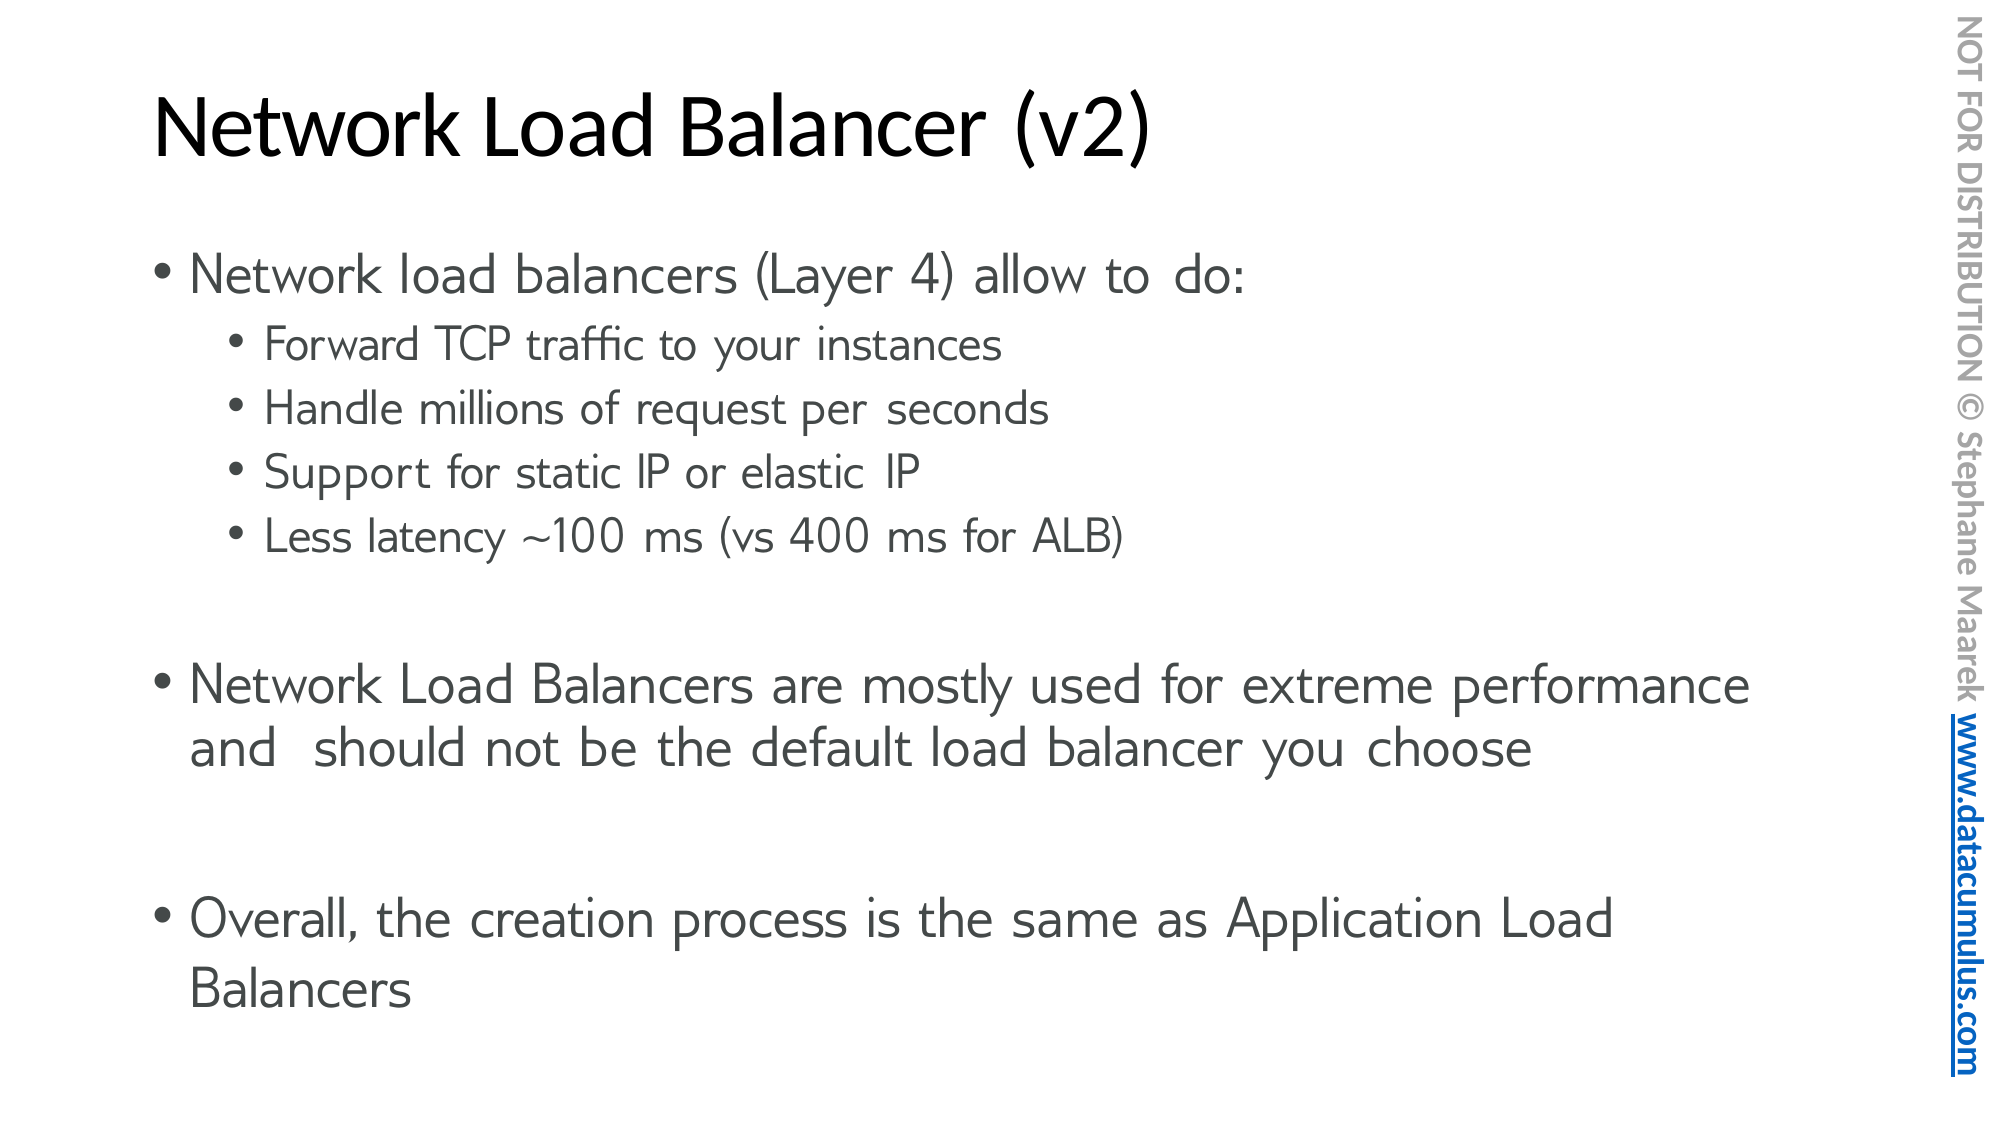

NOT FOR DISTRIBUTION © Stephane Maarek www.datacumulus.com
# Network Load Balancer (v2)
Network load balancers (Layer 4) allow to do:
Forward TCP traffic to your instances
Handle millions of request per seconds
Support for static IP or elastic IP
Less latency ~100 ms (vs 400 ms for ALB)

Network Load Balancers are mostly used for extreme performance and  should not be the default load balancer you choose

Overall, the creation process is the same as Application Load Balancers
© Stephane Maarek